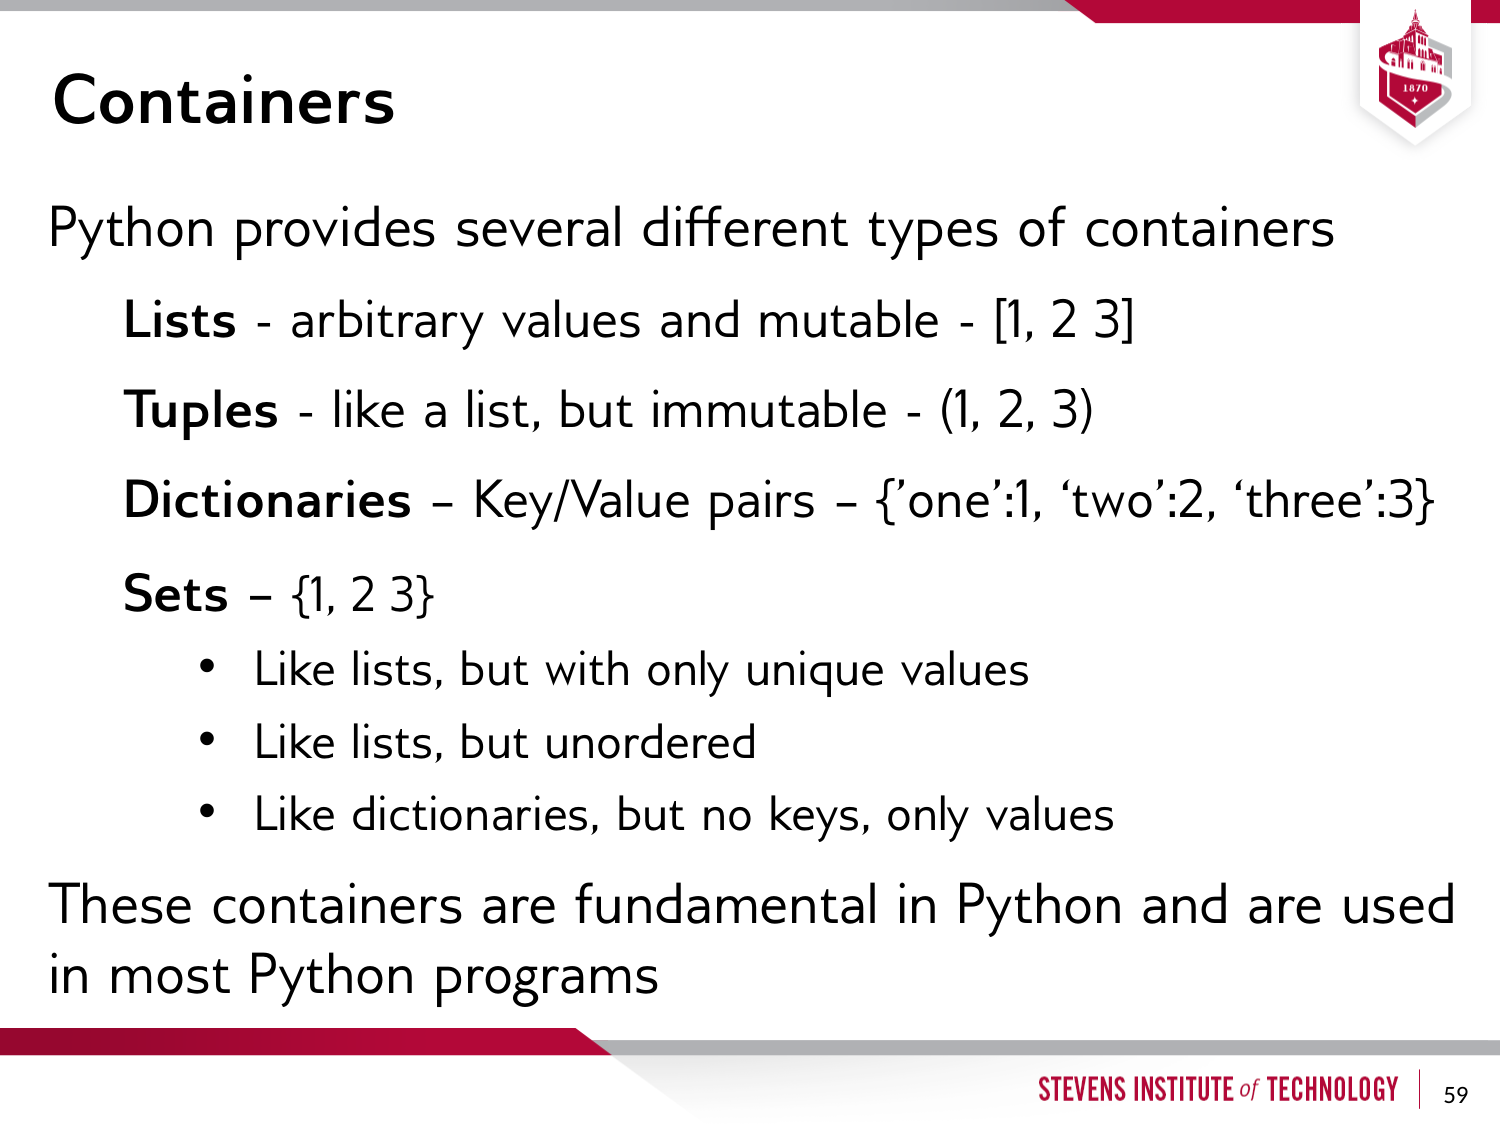

# Containers
Python provides several different types of containers
Lists - arbitrary values and mutable - [1, 2 3]
Tuples - like a list, but immutable - (1, 2, 3)
Dictionaries – Key/Value pairs – {’one’:1, ‘two’:2, ‘three’:3}
Sets – {1, 2 3}
Like lists, but with only unique values
Like lists, but unordered
Like dictionaries, but no keys, only values
These containers are fundamental in Python and are used in most Python programs

59